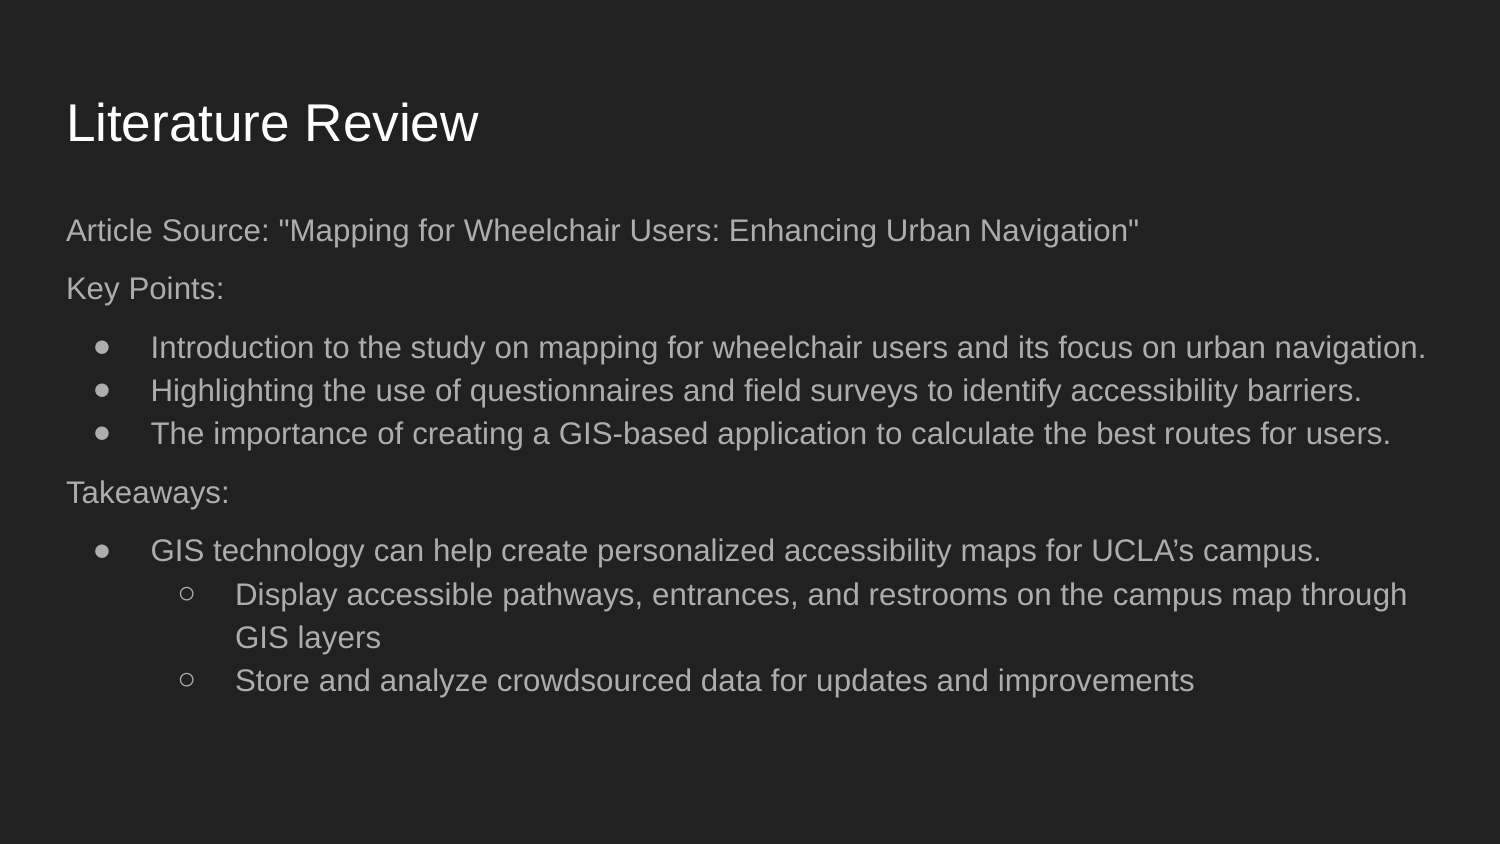

# Literature Review

Article Source: "Mapping for Wheelchair Users: Enhancing Urban Navigation"
Key Points:
Introduction to the study on mapping for wheelchair users and its focus on urban navigation.
Highlighting the use of questionnaires and field surveys to identify accessibility barriers.
The importance of creating a GIS-based application to calculate the best routes for users.
Takeaways:
GIS technology can help create personalized accessibility maps for UCLA’s campus.
Display accessible pathways, entrances, and restrooms on the campus map through GIS layers
Store and analyze crowdsourced data for updates and improvements